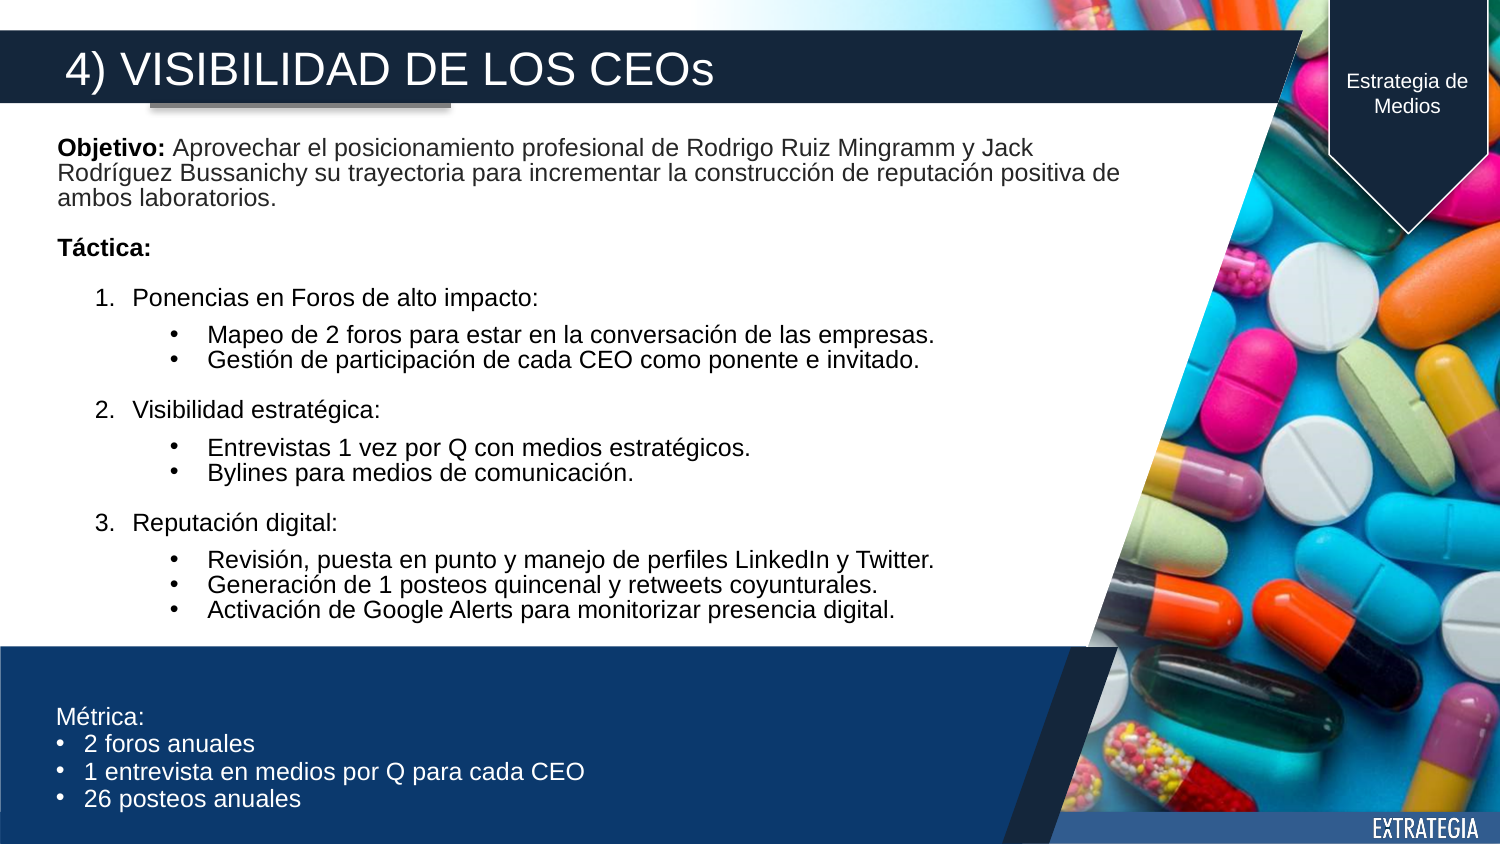

Estrategia de Medios
4) VISIBILIDAD DE LOS CEOs
Objetivo: Aprovechar el posicionamiento profesional de Rodrigo Ruiz Mingramm y Jack Rodríguez Bussanichy su trayectoria para incrementar la construcción de reputación positiva de ambos laboratorios.

Táctica:

Ponencias en Foros de alto impacto:

Mapeo de 2 foros para estar en la conversación de las empresas.
Gestión de participación de cada CEO como ponente e invitado.

Visibilidad estratégica:

Entrevistas 1 vez por Q con medios estratégicos.
Bylines para medios de comunicación.

Reputación digital:

Revisión, puesta en punto y manejo de perfiles LinkedIn y Twitter.
Generación de 1 posteos quincenal y retweets coyunturales.
Activación de Google Alerts para monitorizar presencia digital.

Métrica:
2 foros anuales
1 entrevista en medios por Q para cada CEO
26 posteos anuales